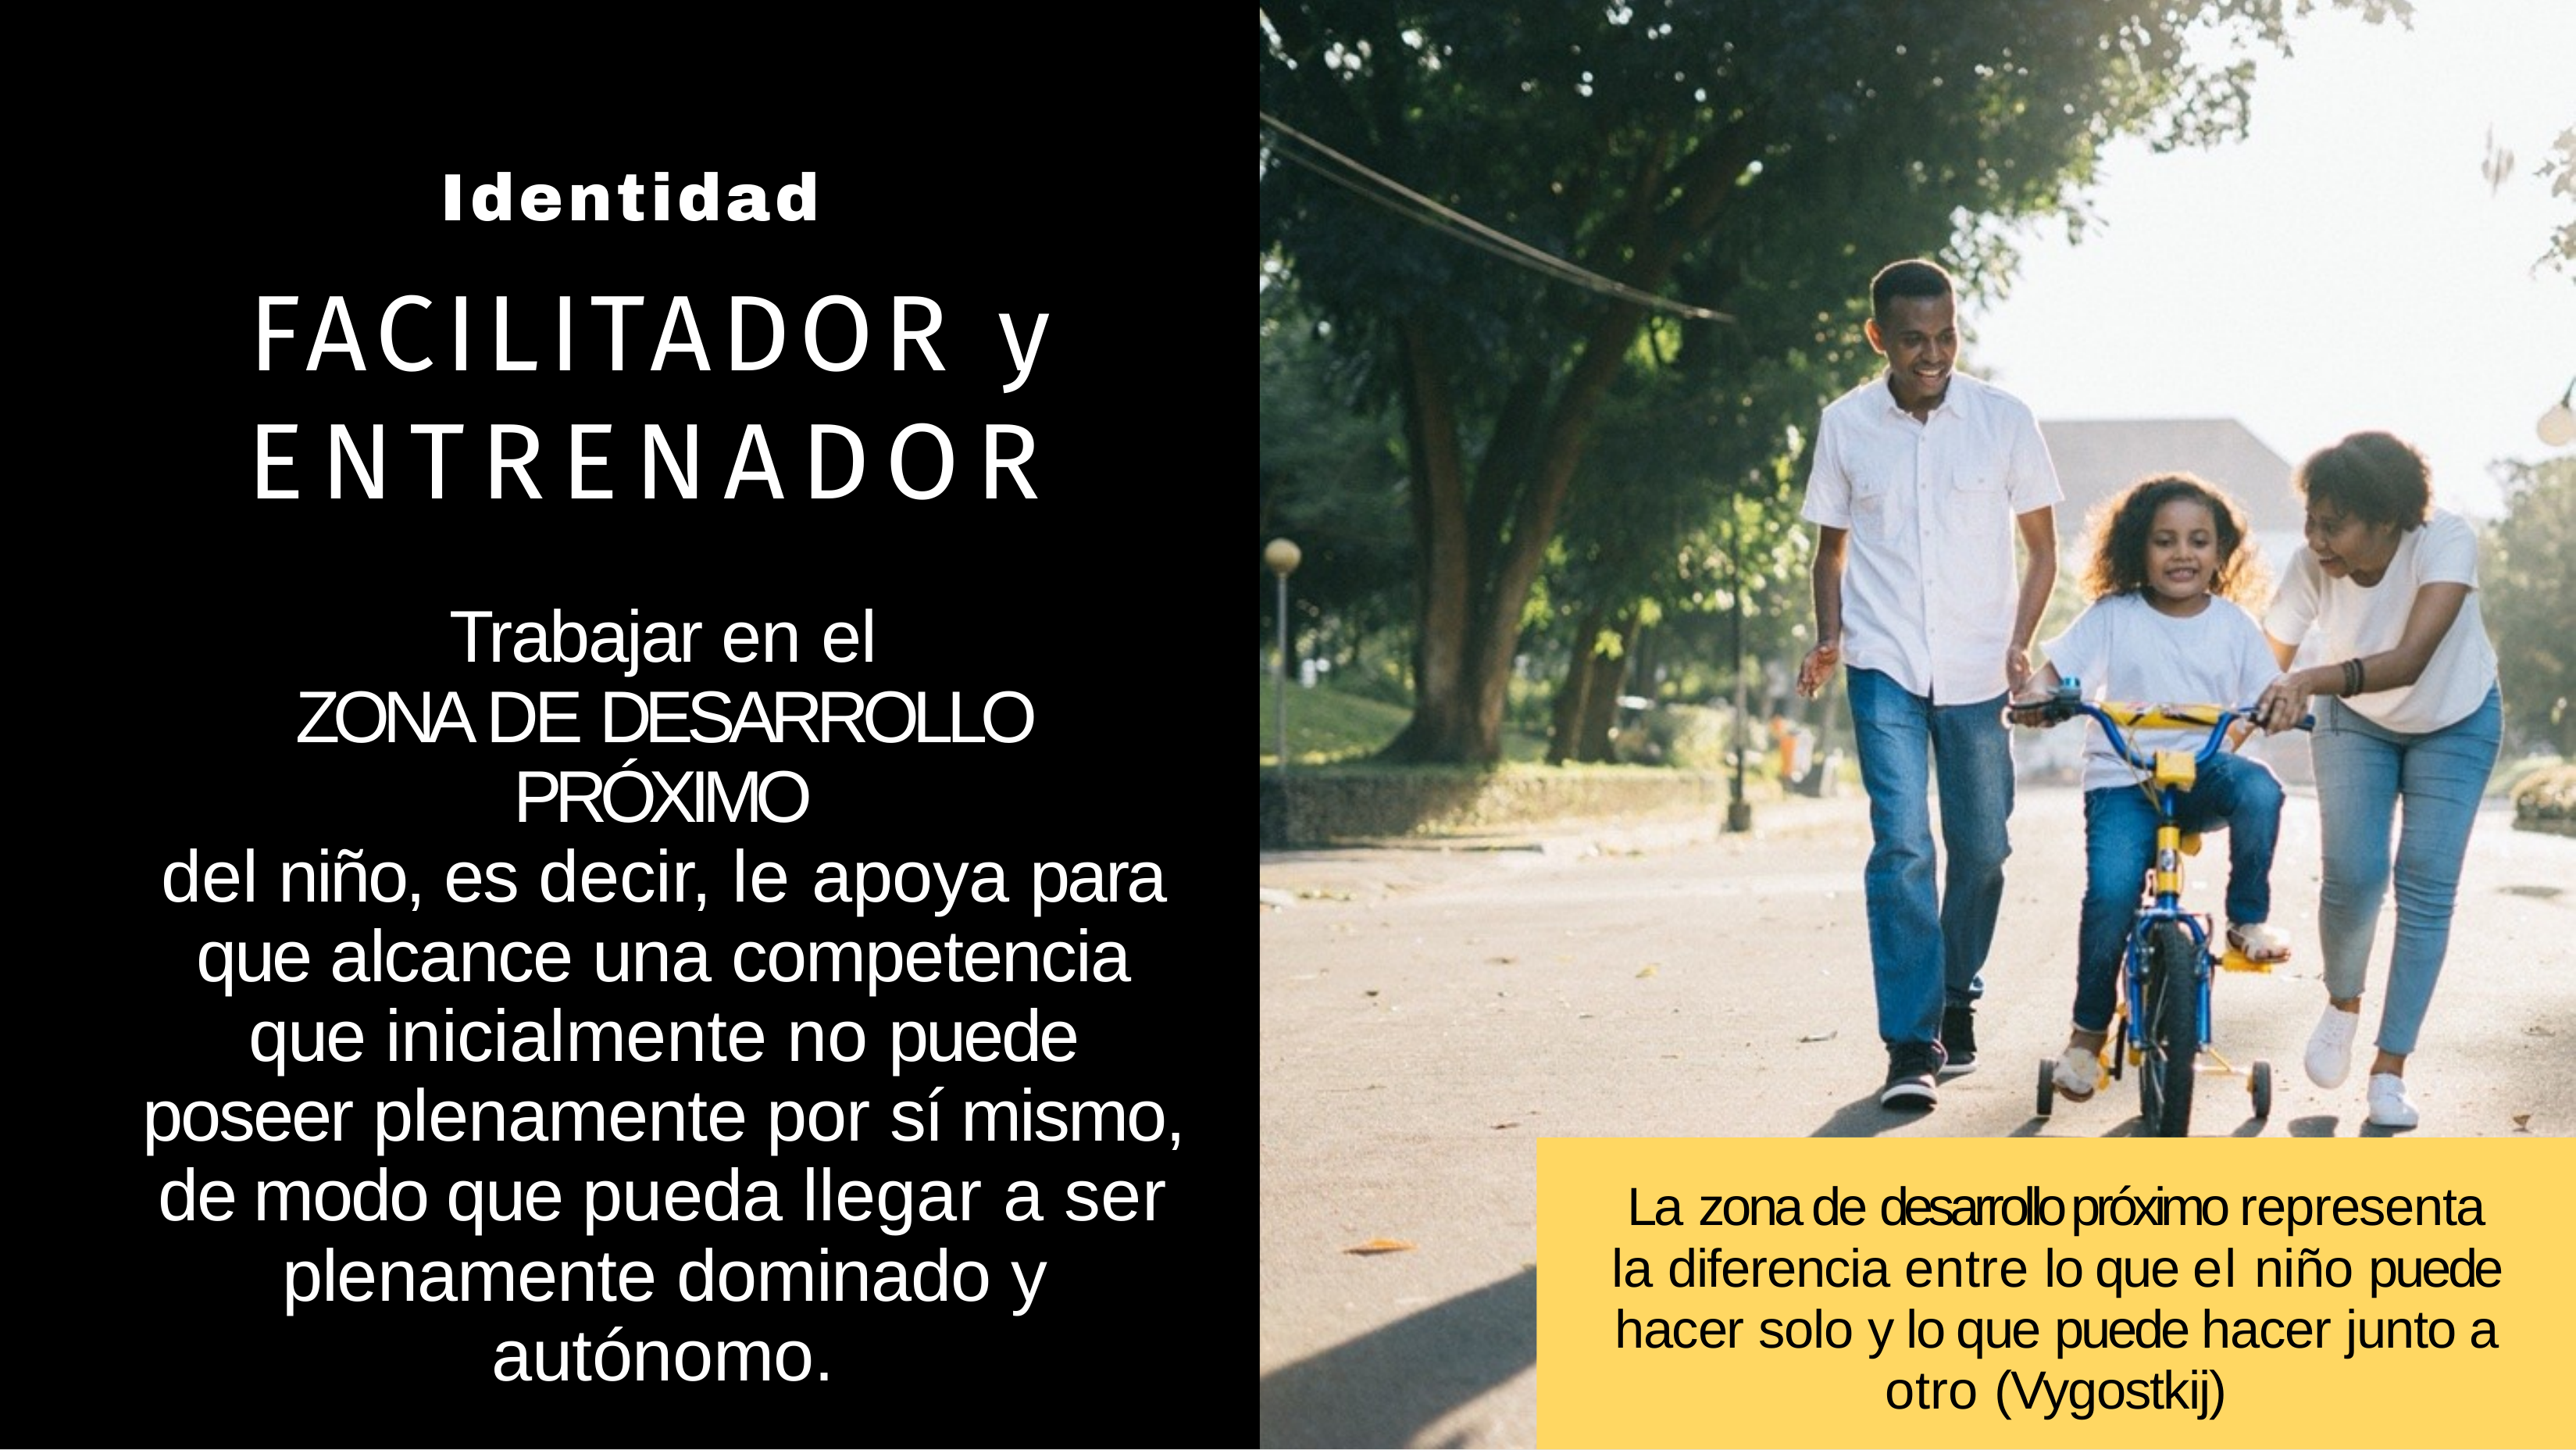

Identidad
# FACILITADOR y ENTRENADOR
Trabajar en el
ZONA DE DESARROLLO PRÓXIMO
del niño, es decir, le apoya para que alcance una competencia que inicialmente no puede poseer plenamente por sí mismo, de modo que pueda llegar a ser plenamente dominado y autónomo.
La zona de desarrollo próximo representa la diferencia entre lo que el niño puede hacer solo y lo que puede hacer junto a otro (Vygostkij)